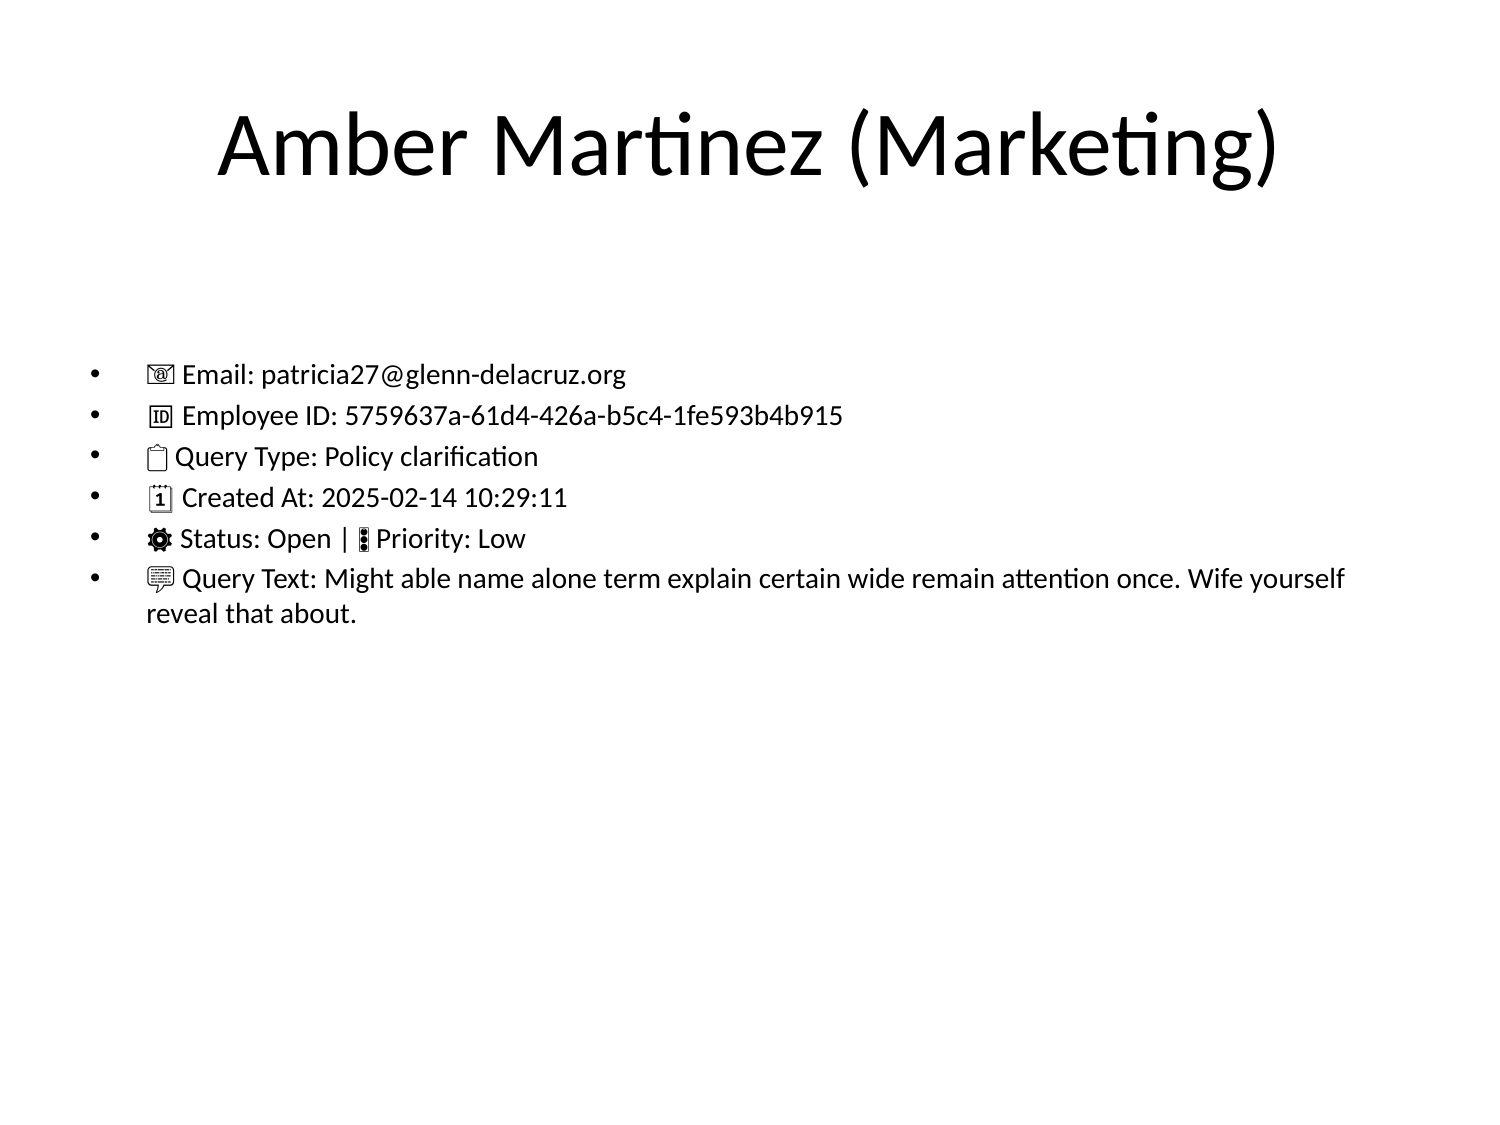

# Amber Martinez (Marketing)

📧 Email: patricia27@glenn-delacruz.org
🆔 Employee ID: 5759637a-61d4-426a-b5c4-1fe593b4b915
📋 Query Type: Policy clarification
🗓 Created At: 2025-02-14 10:29:11
⚙ Status: Open | 🚦 Priority: Low
💬 Query Text: Might able name alone term explain certain wide remain attention once. Wife yourself reveal that about.